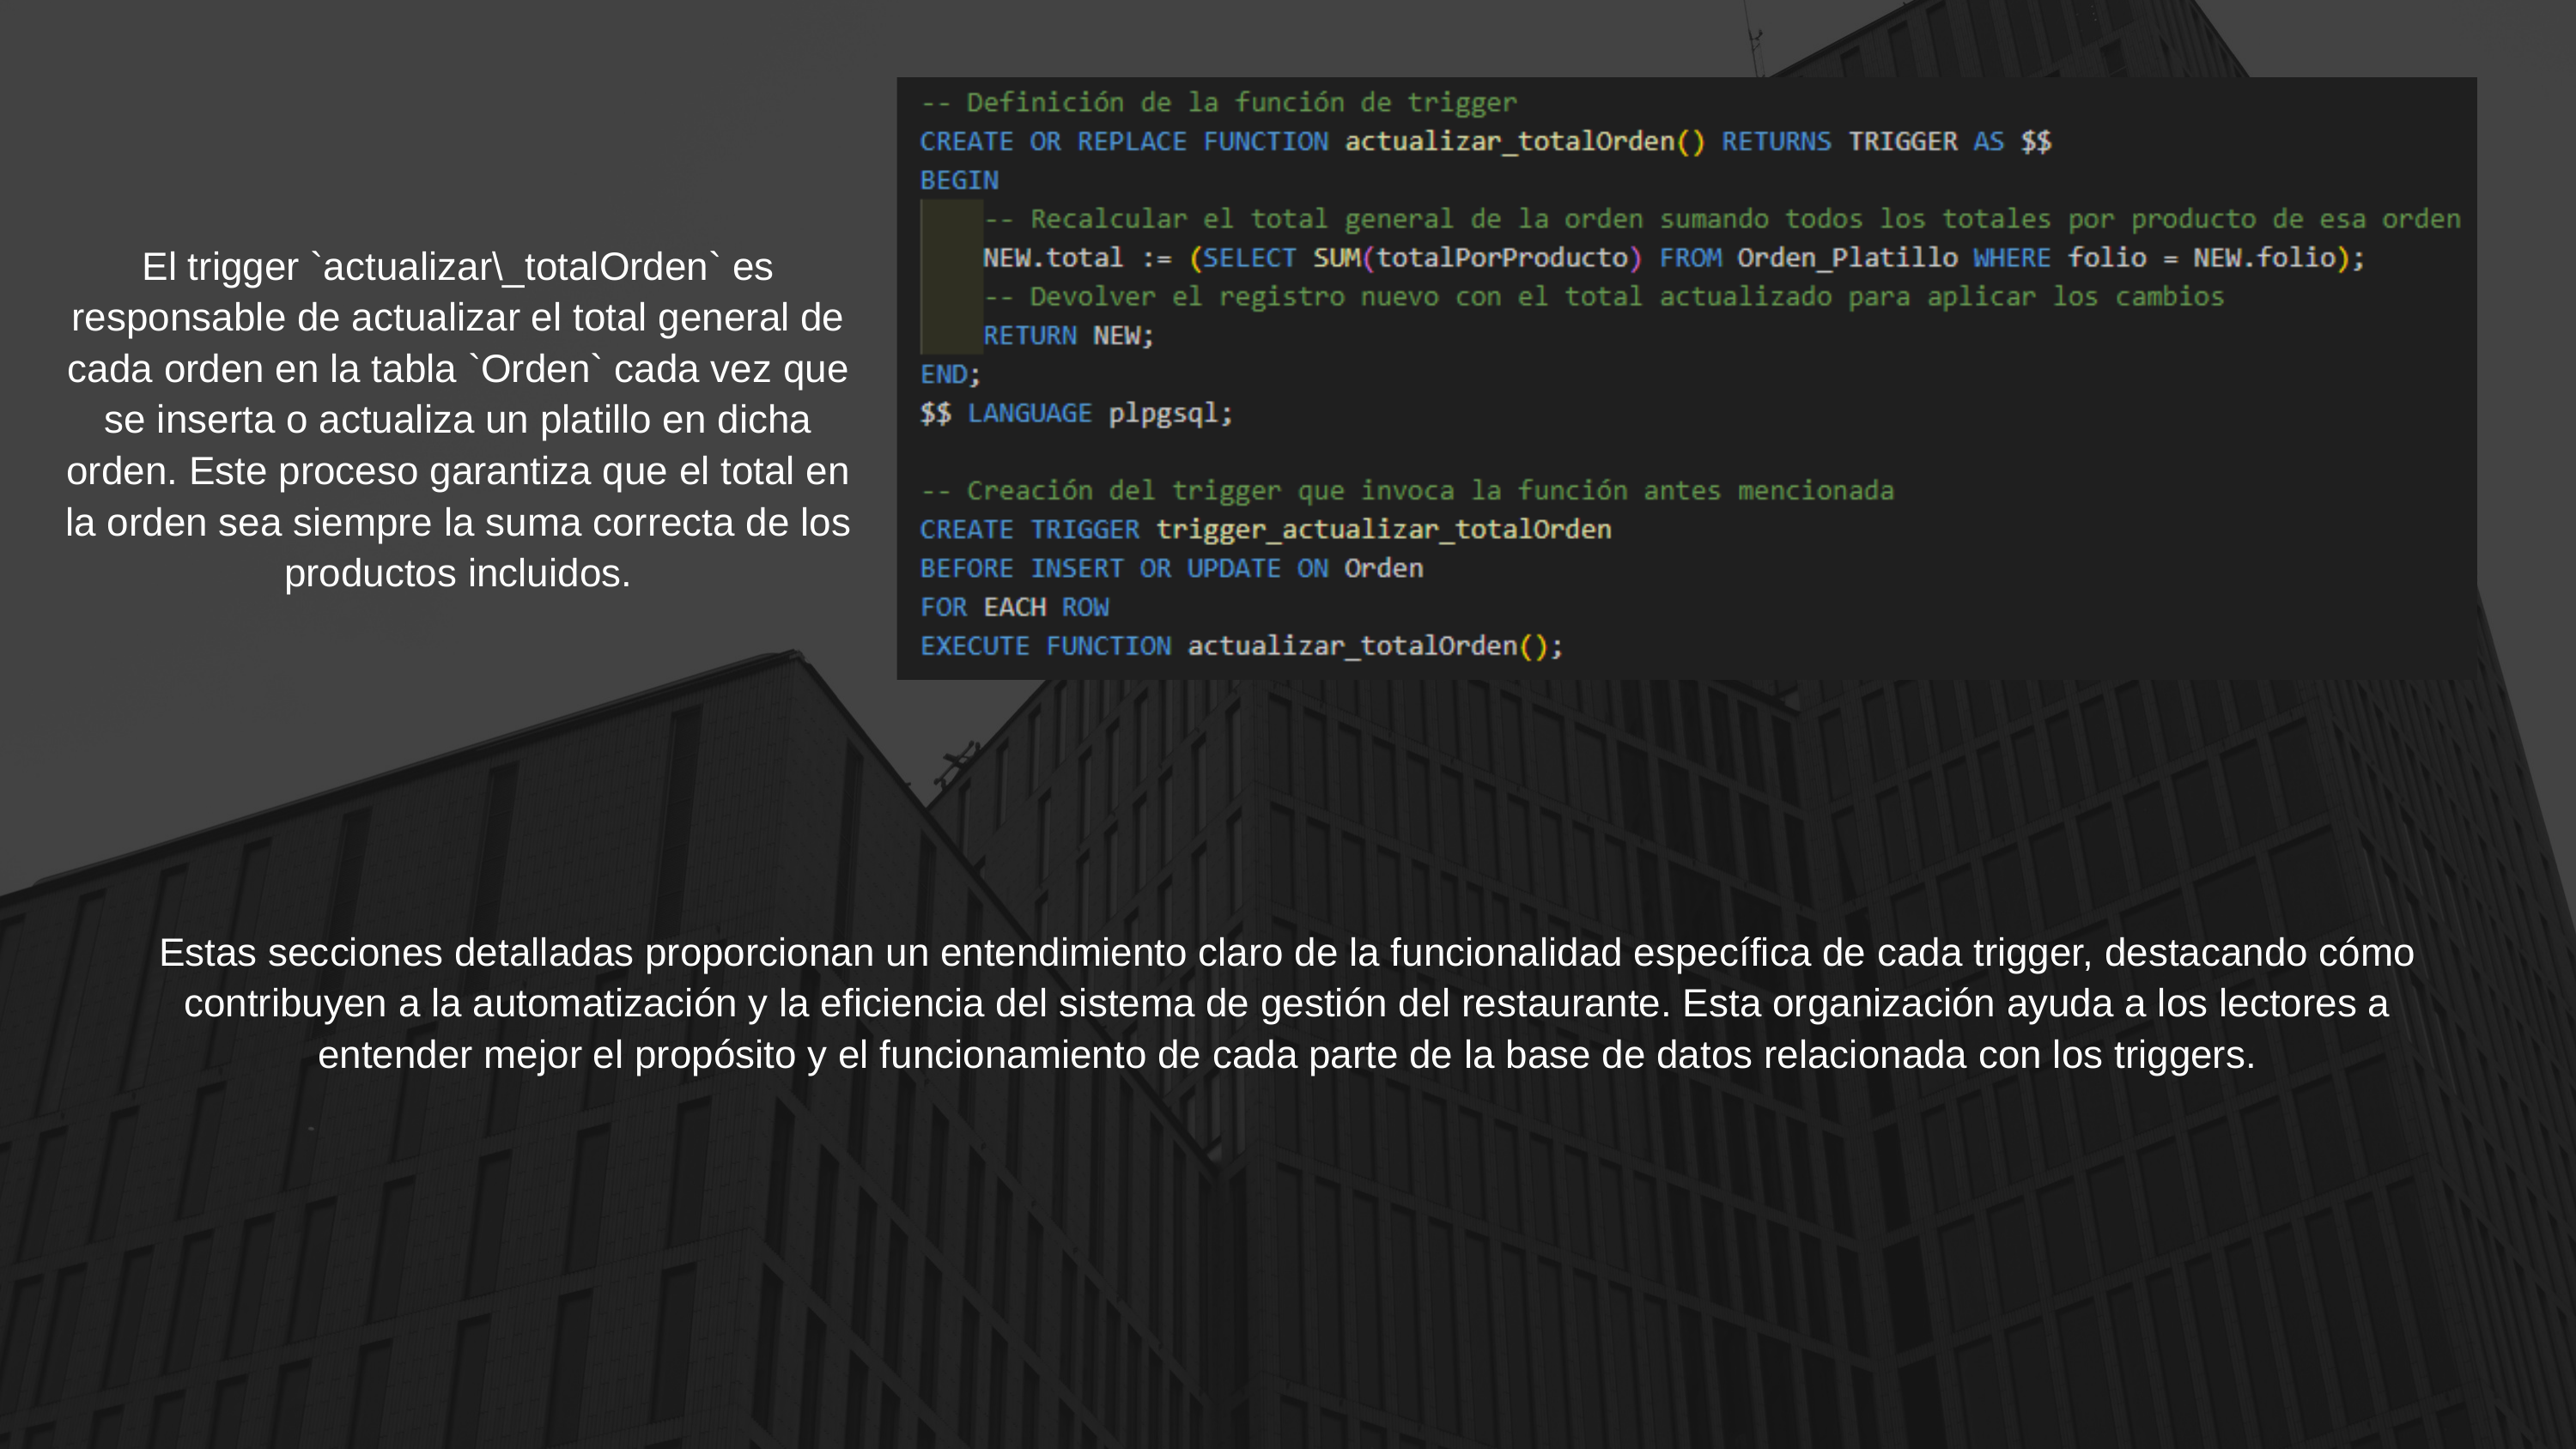

El trigger `actualizar\_totalOrden` es responsable de actualizar el total general de cada orden en la tabla `Orden` cada vez que se inserta o actualiza un platillo en dicha orden. Este proceso garantiza que el total en la orden sea siempre la suma correcta de los productos incluidos.
Estas secciones detalladas proporcionan un entendimiento claro de la funcionalidad específica de cada trigger, destacando cómo contribuyen a la automatización y la eficiencia del sistema de gestión del restaurante. Esta organización ayuda a los lectores a entender mejor el propósito y el funcionamiento de cada parte de la base de datos relacionada con los triggers.